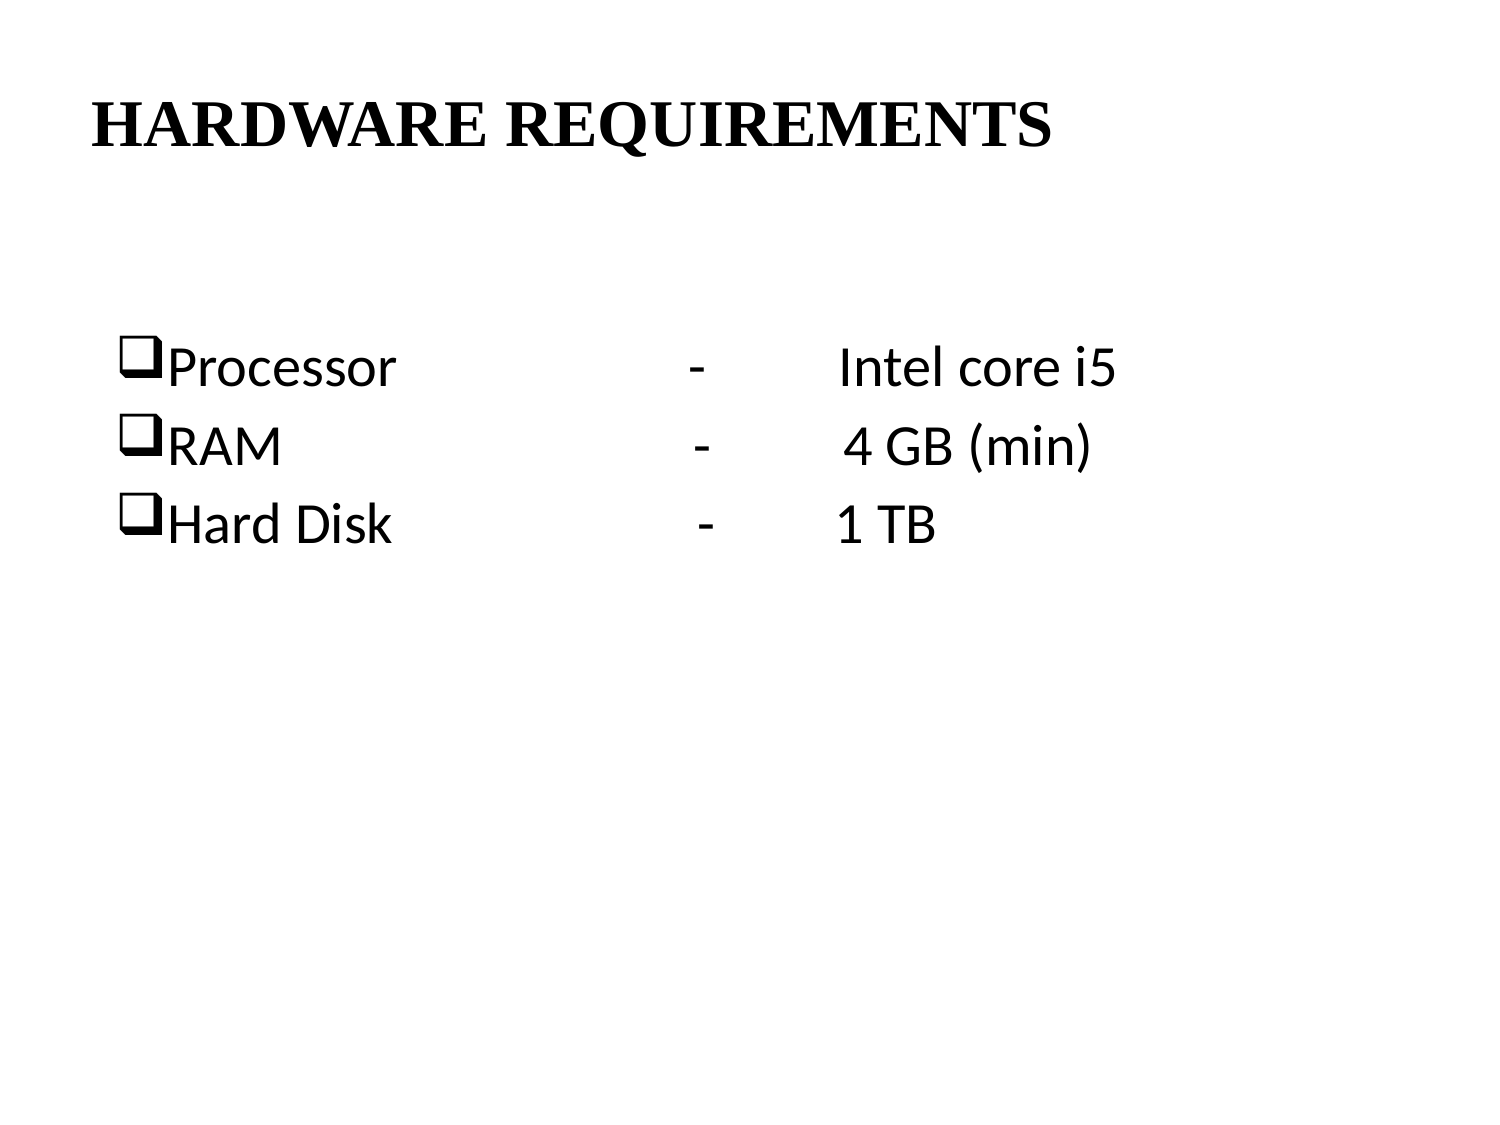

# HARDWARE REQUIREMENTS
Processor                      -          Intel core i5
RAM                               -          4 GB (min)
Hard Disk                       -         1 TB